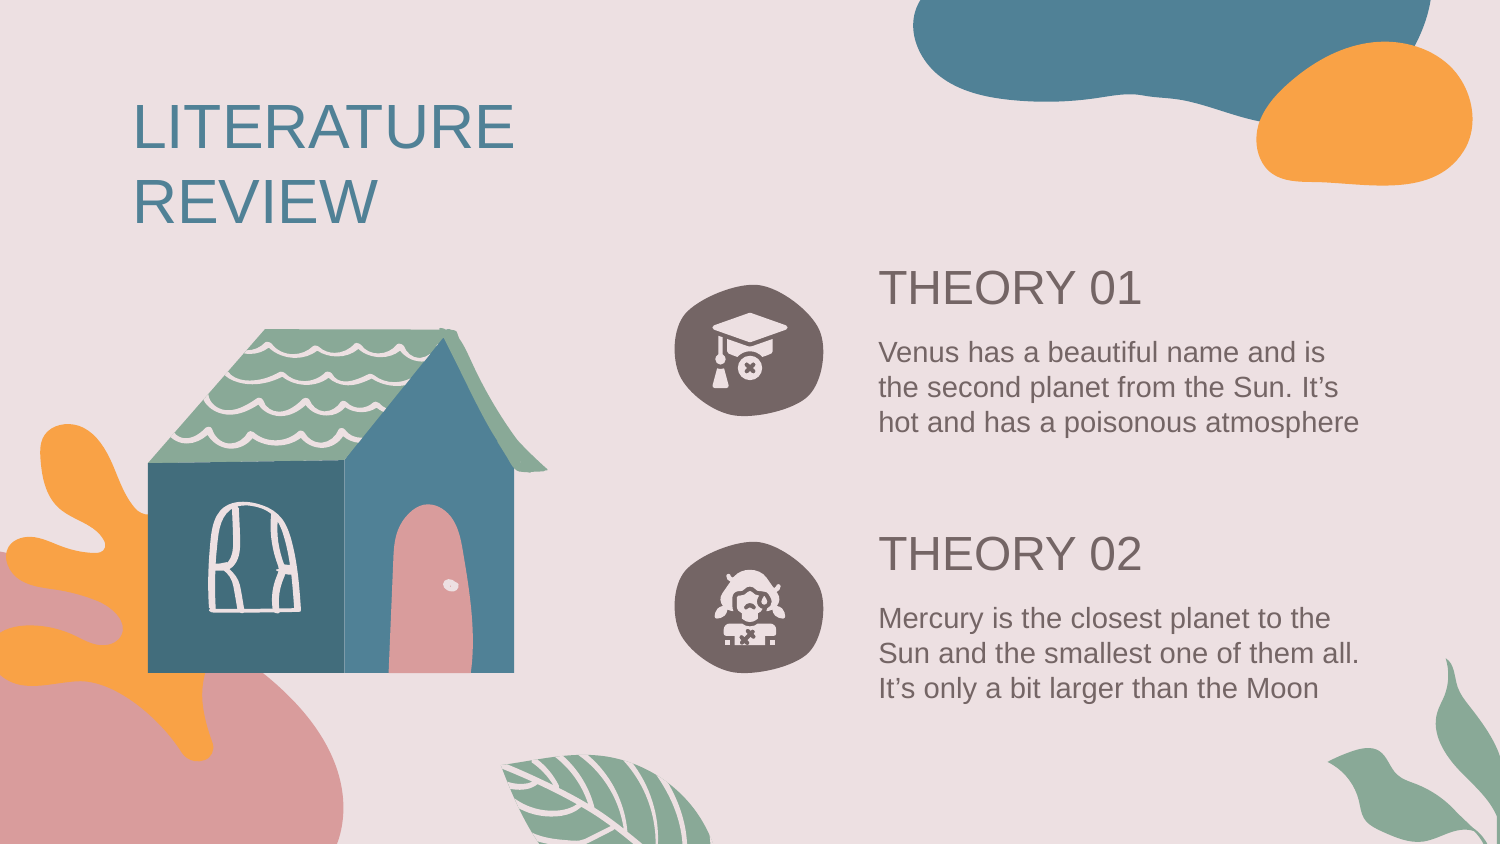

# LITERATURE REVIEW
THEORY 01

Venus has a beautiful name and is the second planet from the Sun. It’s hot and has a poisonous atmosphere

THEORY 02

Mercury is the closest planet to the Sun and the smallest one of them all. It’s only a bit larger than the Moon